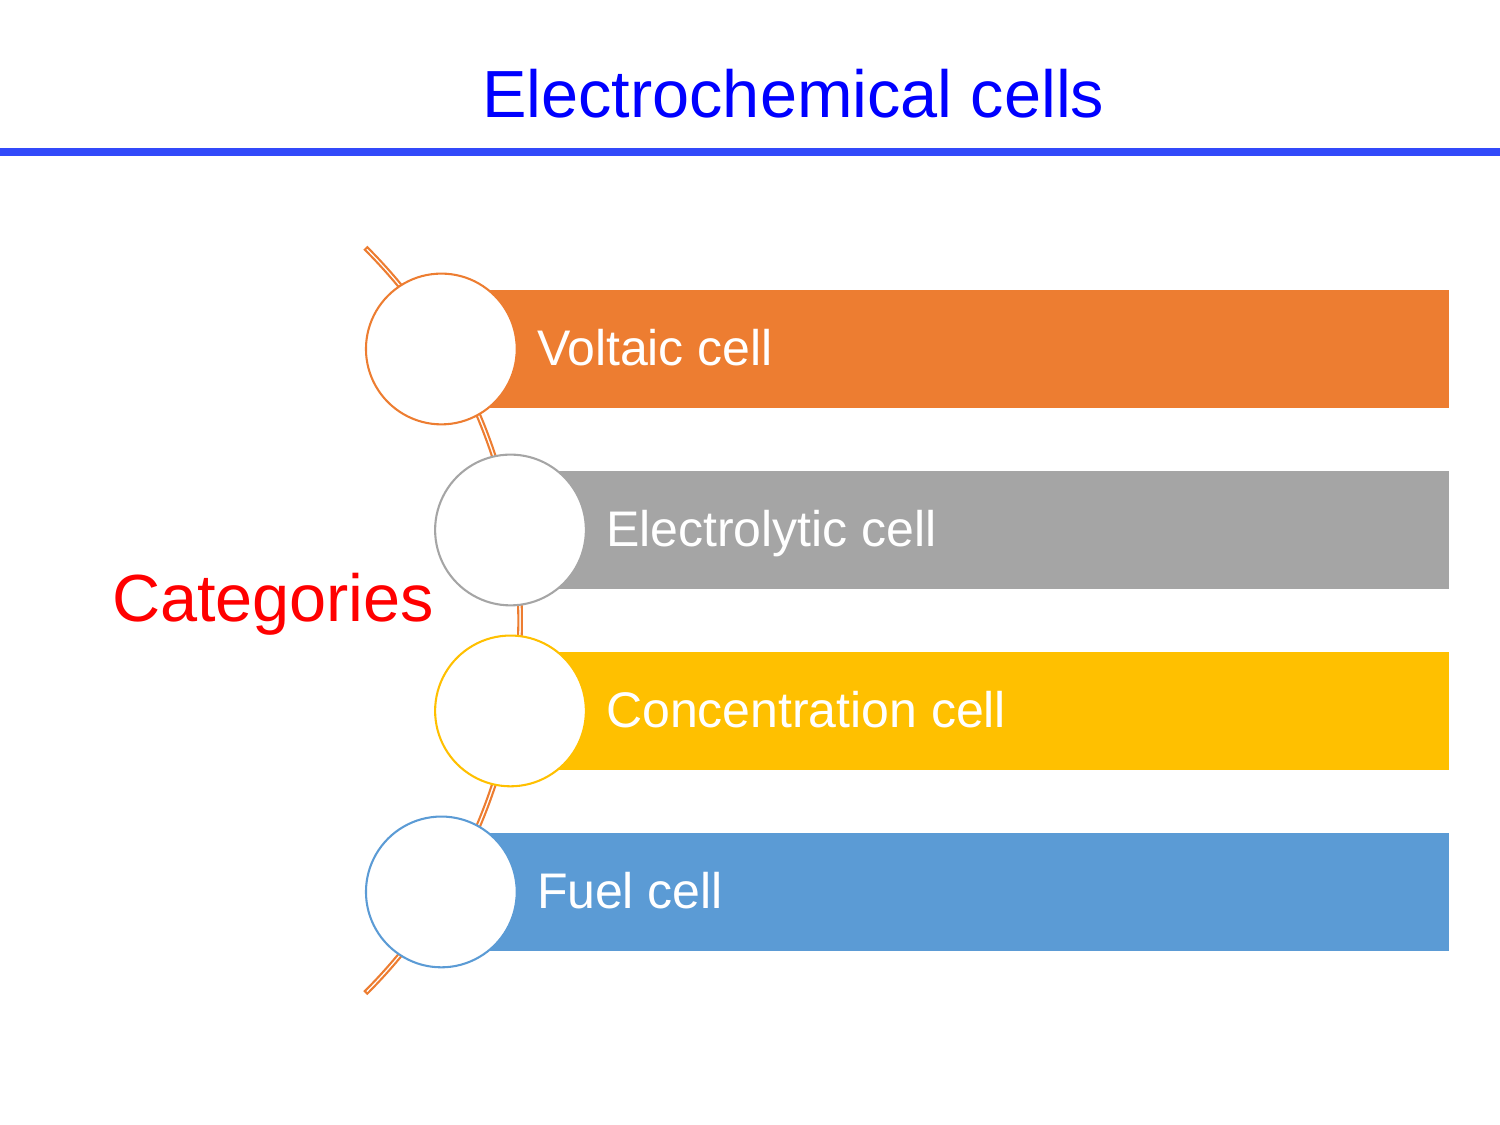

Electrochemical cells
Voltaic cell
Electrolytic cell
Concentration cell
Fuel cell
Categories